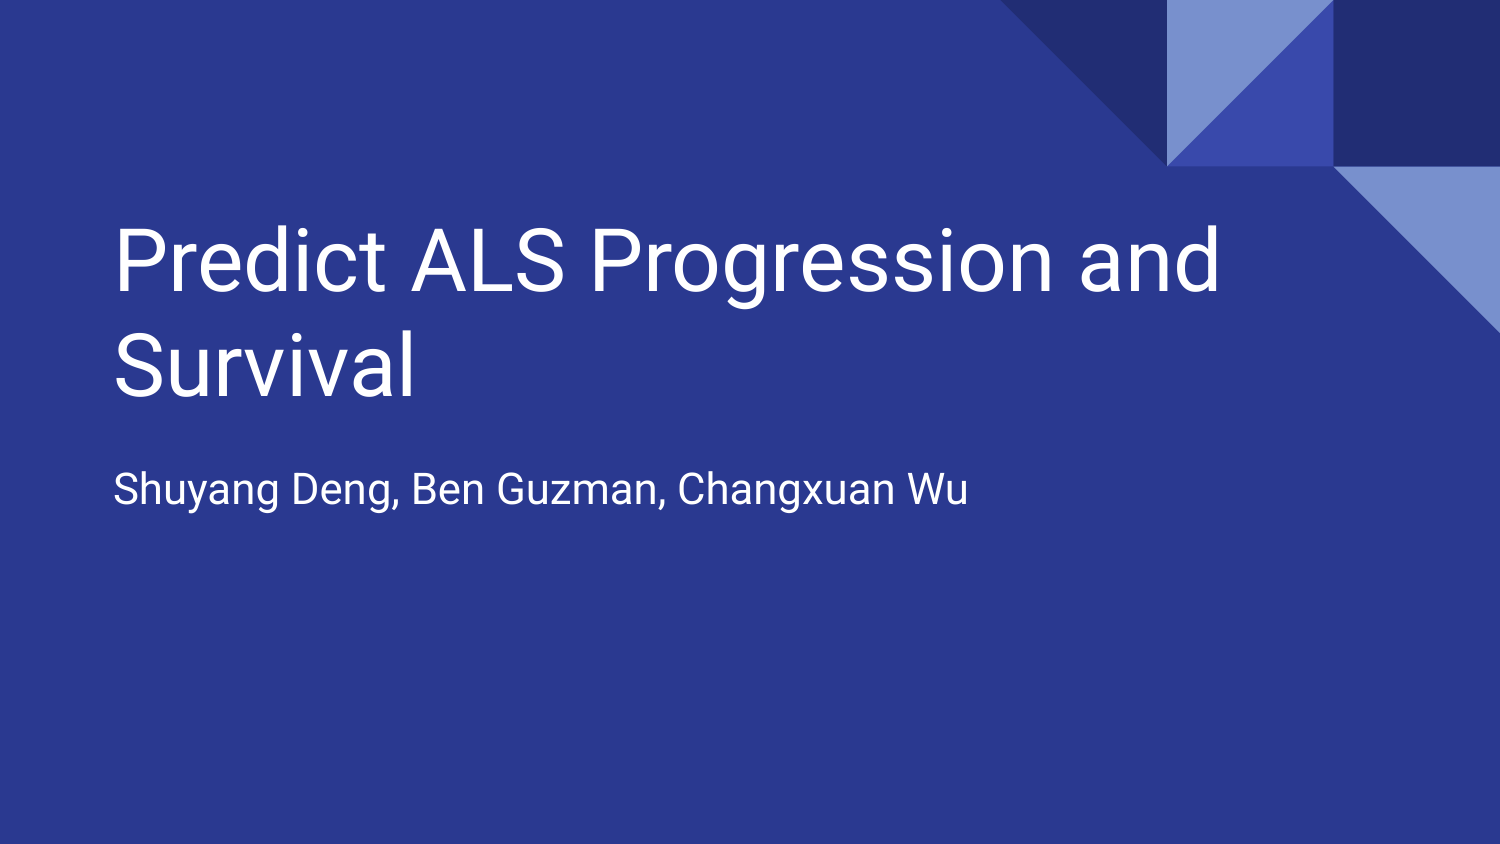

# Predict ALS Progression and Survival
Shuyang Deng, Ben Guzman, Changxuan Wu